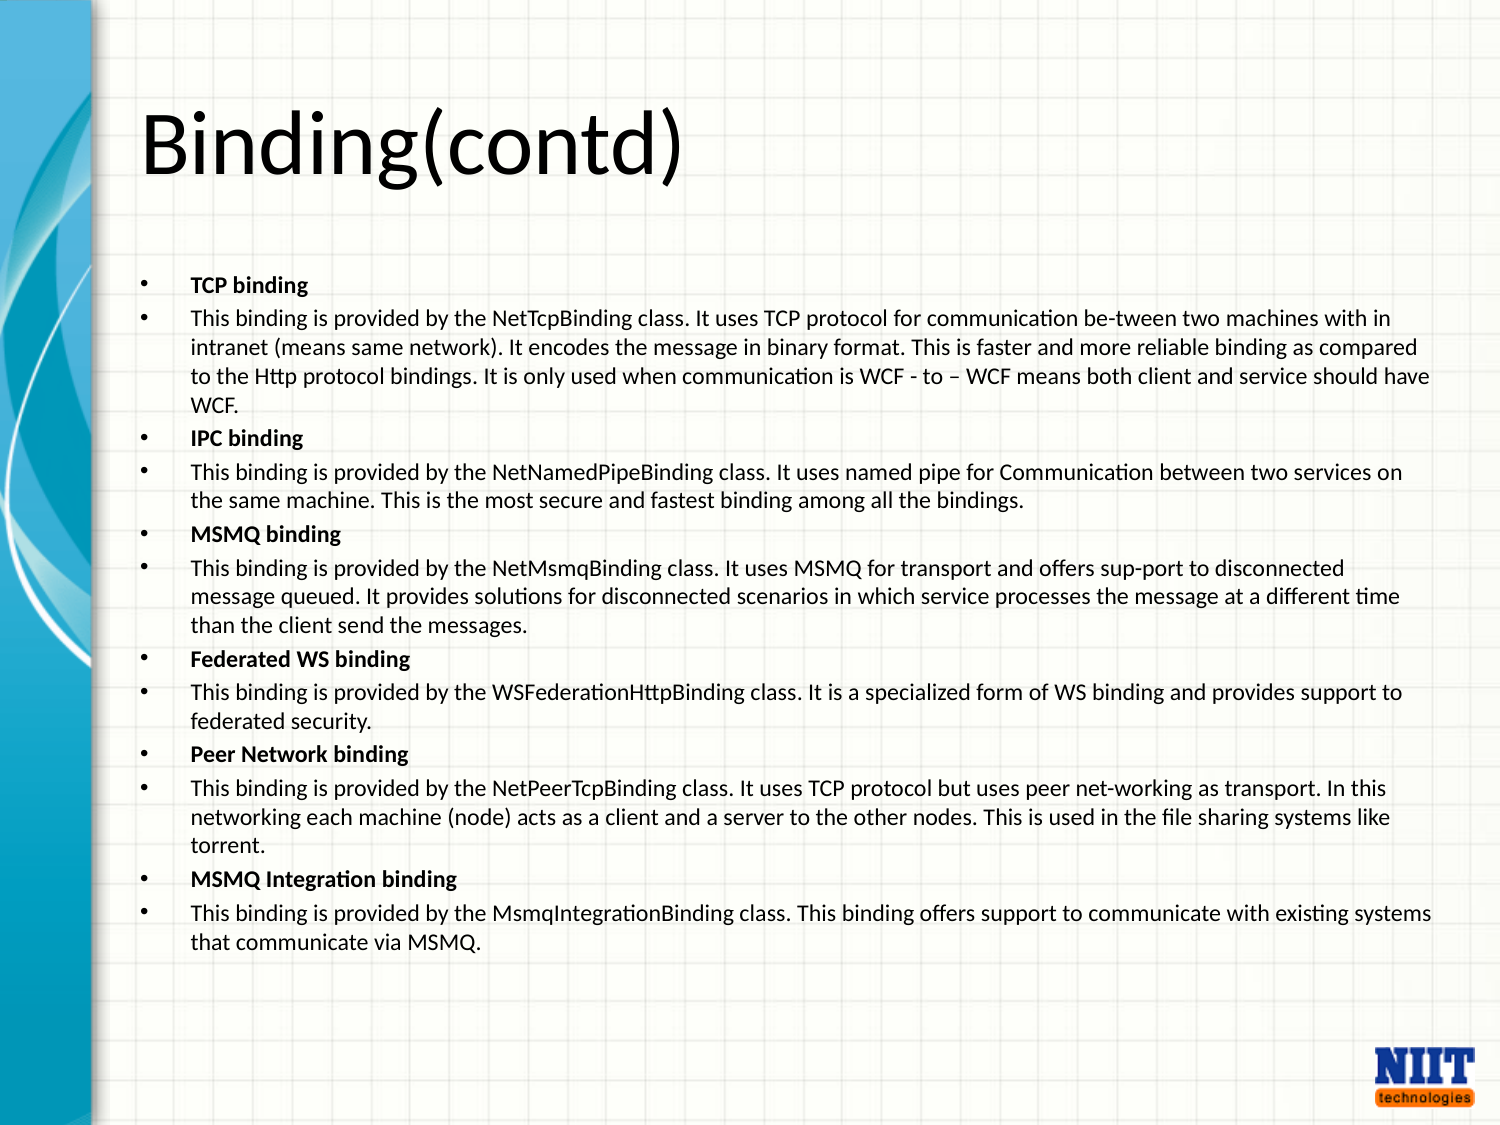

# Binding(contd)
TCP binding
This binding is provided by the NetTcpBinding class. It uses TCP protocol for communication be-tween two machines with in intranet (means same network). It encodes the message in binary format. This is faster and more reliable binding as compared to the Http protocol bindings. It is only used when communication is WCF - to – WCF means both client and service should have WCF.
IPC binding
This binding is provided by the NetNamedPipeBinding class. It uses named pipe for Communication between two services on the same machine. This is the most secure and fastest binding among all the bindings.
MSMQ binding
This binding is provided by the NetMsmqBinding class. It uses MSMQ for transport and offers sup-port to disconnected message queued. It provides solutions for disconnected scenarios in which service processes the message at a different time than the client send the messages.
Federated WS binding
This binding is provided by the WSFederationHttpBinding class. It is a specialized form of WS binding and provides support to federated security.
Peer Network binding
This binding is provided by the NetPeerTcpBinding class. It uses TCP protocol but uses peer net-working as transport. In this networking each machine (node) acts as a client and a server to the other nodes. This is used in the file sharing systems like torrent.
MSMQ Integration binding
This binding is provided by the MsmqIntegrationBinding class. This binding offers support to communicate with existing systems that communicate via MSMQ.